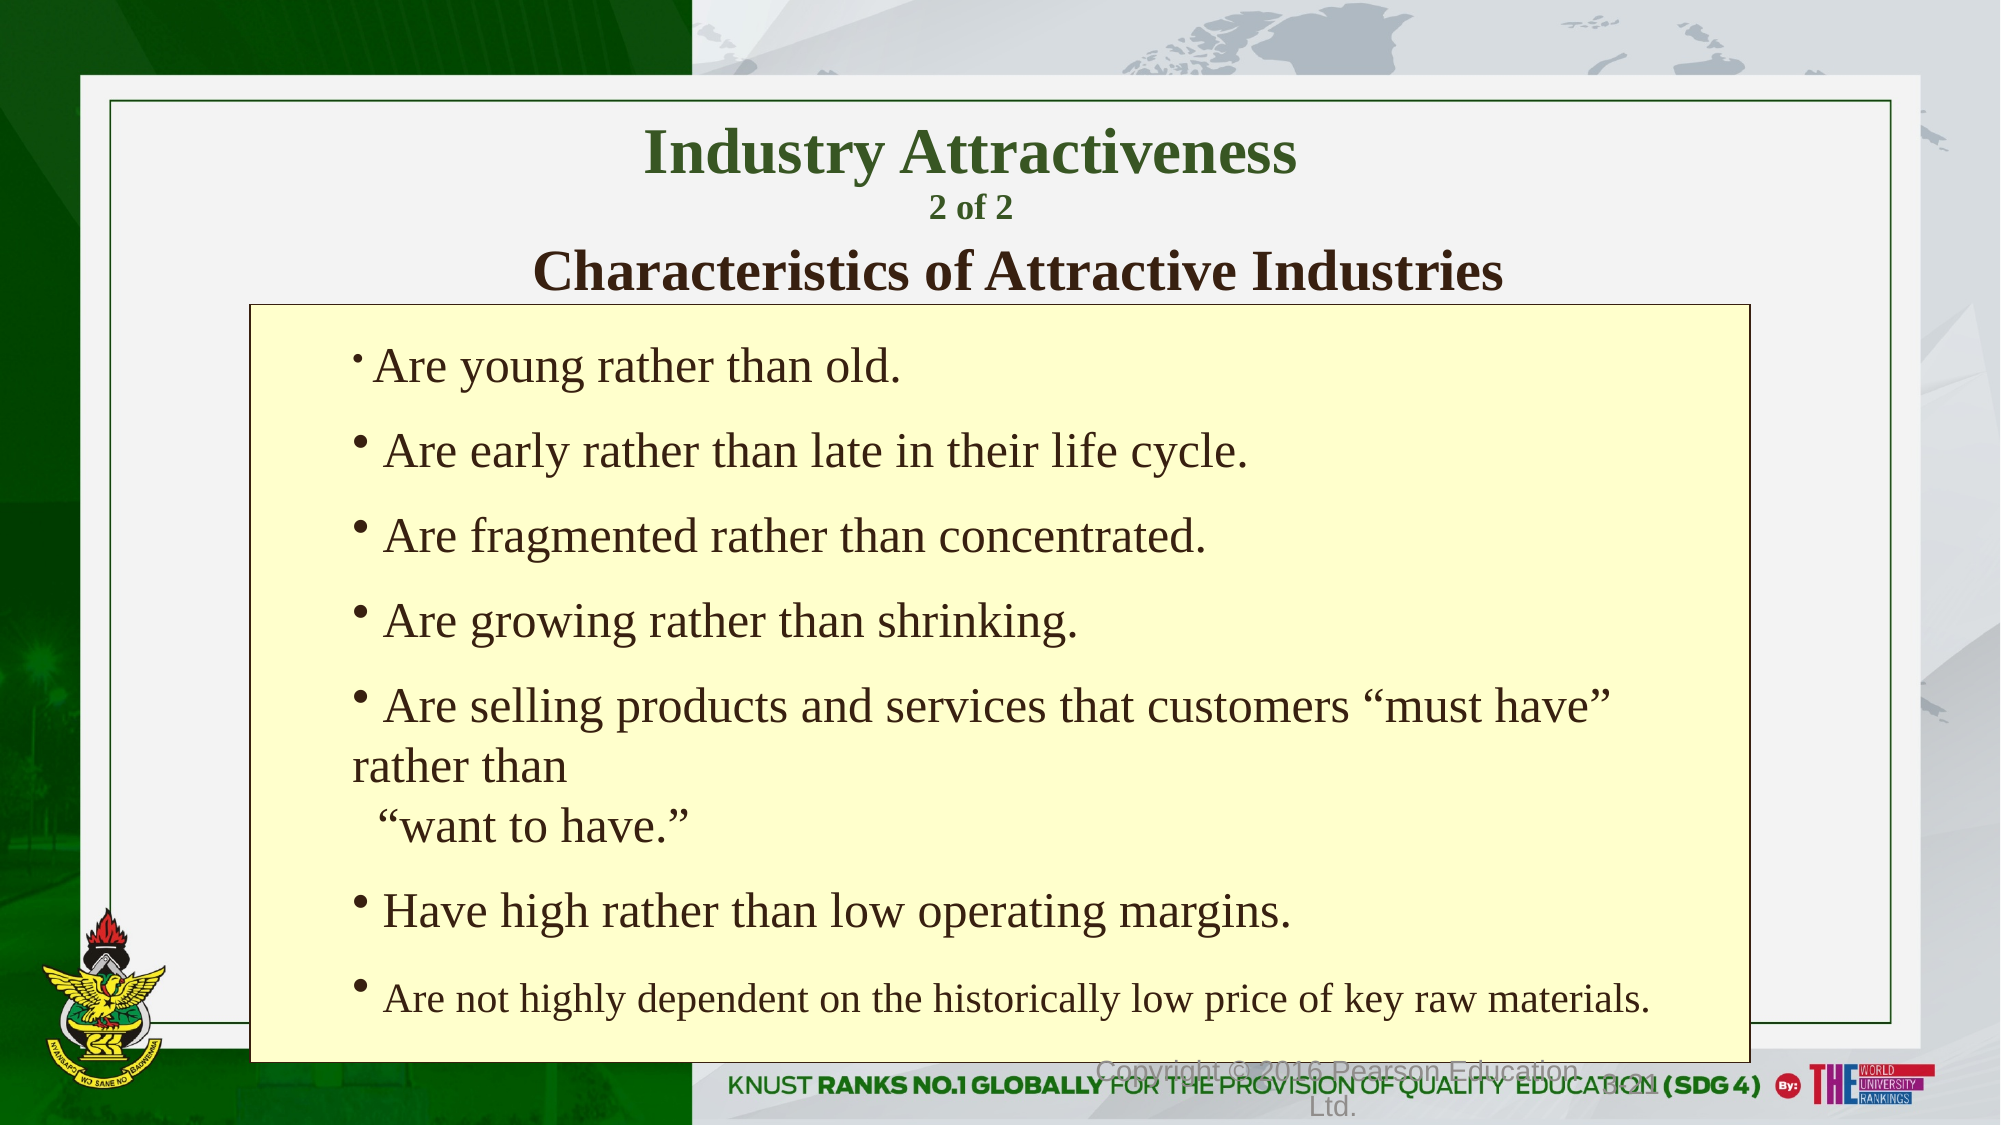

# Industry Attractiveness 2 of 2
Characteristics of Attractive Industries

 Are young rather than old.
 Are early rather than late in their life cycle.
 Are fragmented rather than concentrated.
 Are growing rather than shrinking.
 Are selling products and services that customers “must have” rather than
  “want to have.”
 Have high rather than low operating margins.
 Are not highly dependent on the historically low price of key raw materials.
Copyright © 2016 Pearson Education Ltd.
3-21